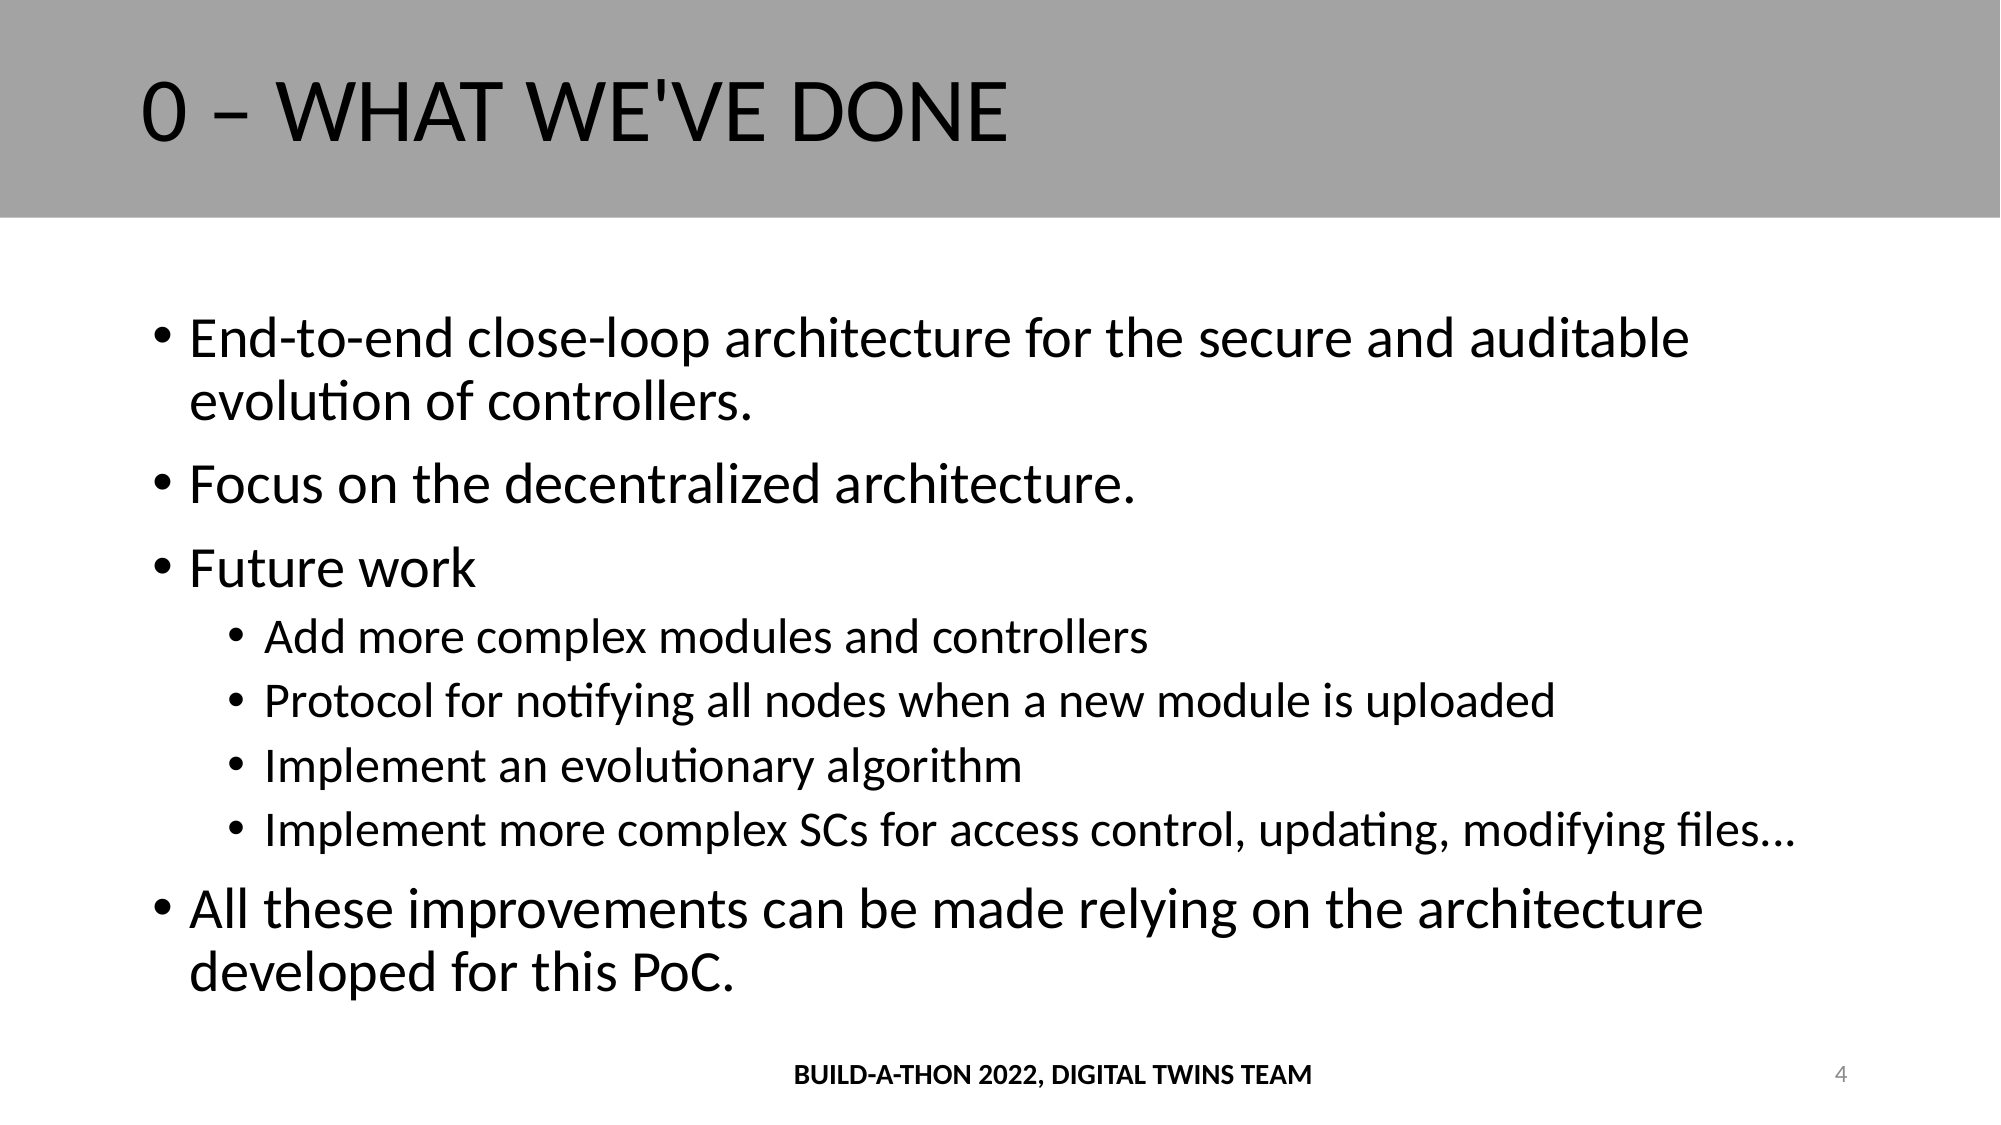

# 0 – WHAT WE'VE DONE
End-to-end close-loop architecture for the secure and auditable evolution of controllers.
Focus on the decentralized architecture.
Future work
Add more complex modules and controllers
Protocol for notifying all nodes when a new module is uploaded
Implement an evolutionary algorithm
Implement more complex SCs for access control, updating, modifying files...
All these improvements can be made relying on the architecture developed for this PoC.

BUILD-A-THON 2022, DIGITAL TWINS TEAM
4